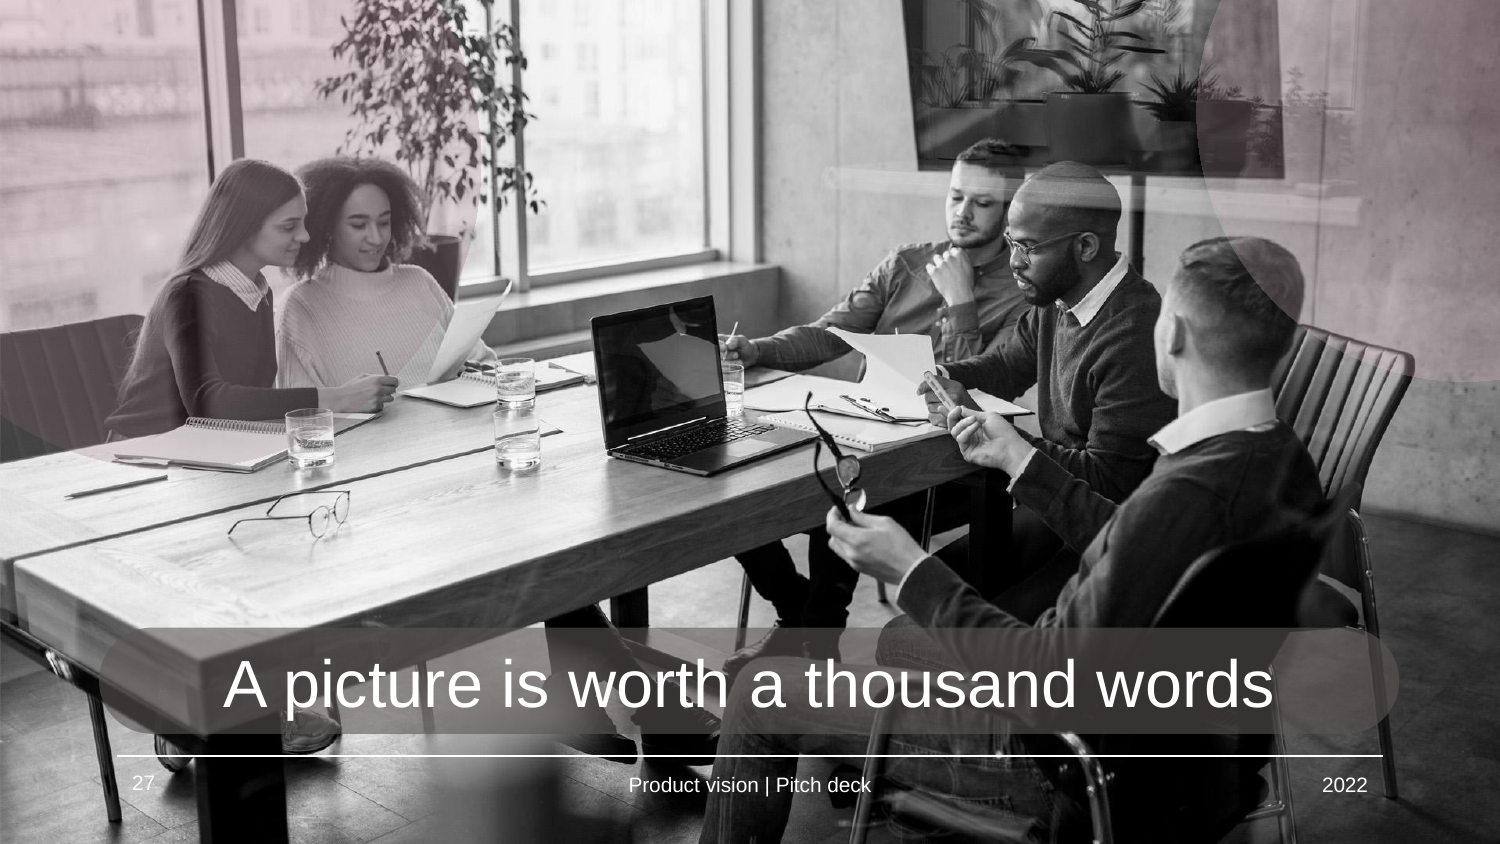

A picture is worth a thousand words
27
Product vision | Pitch deck
2022